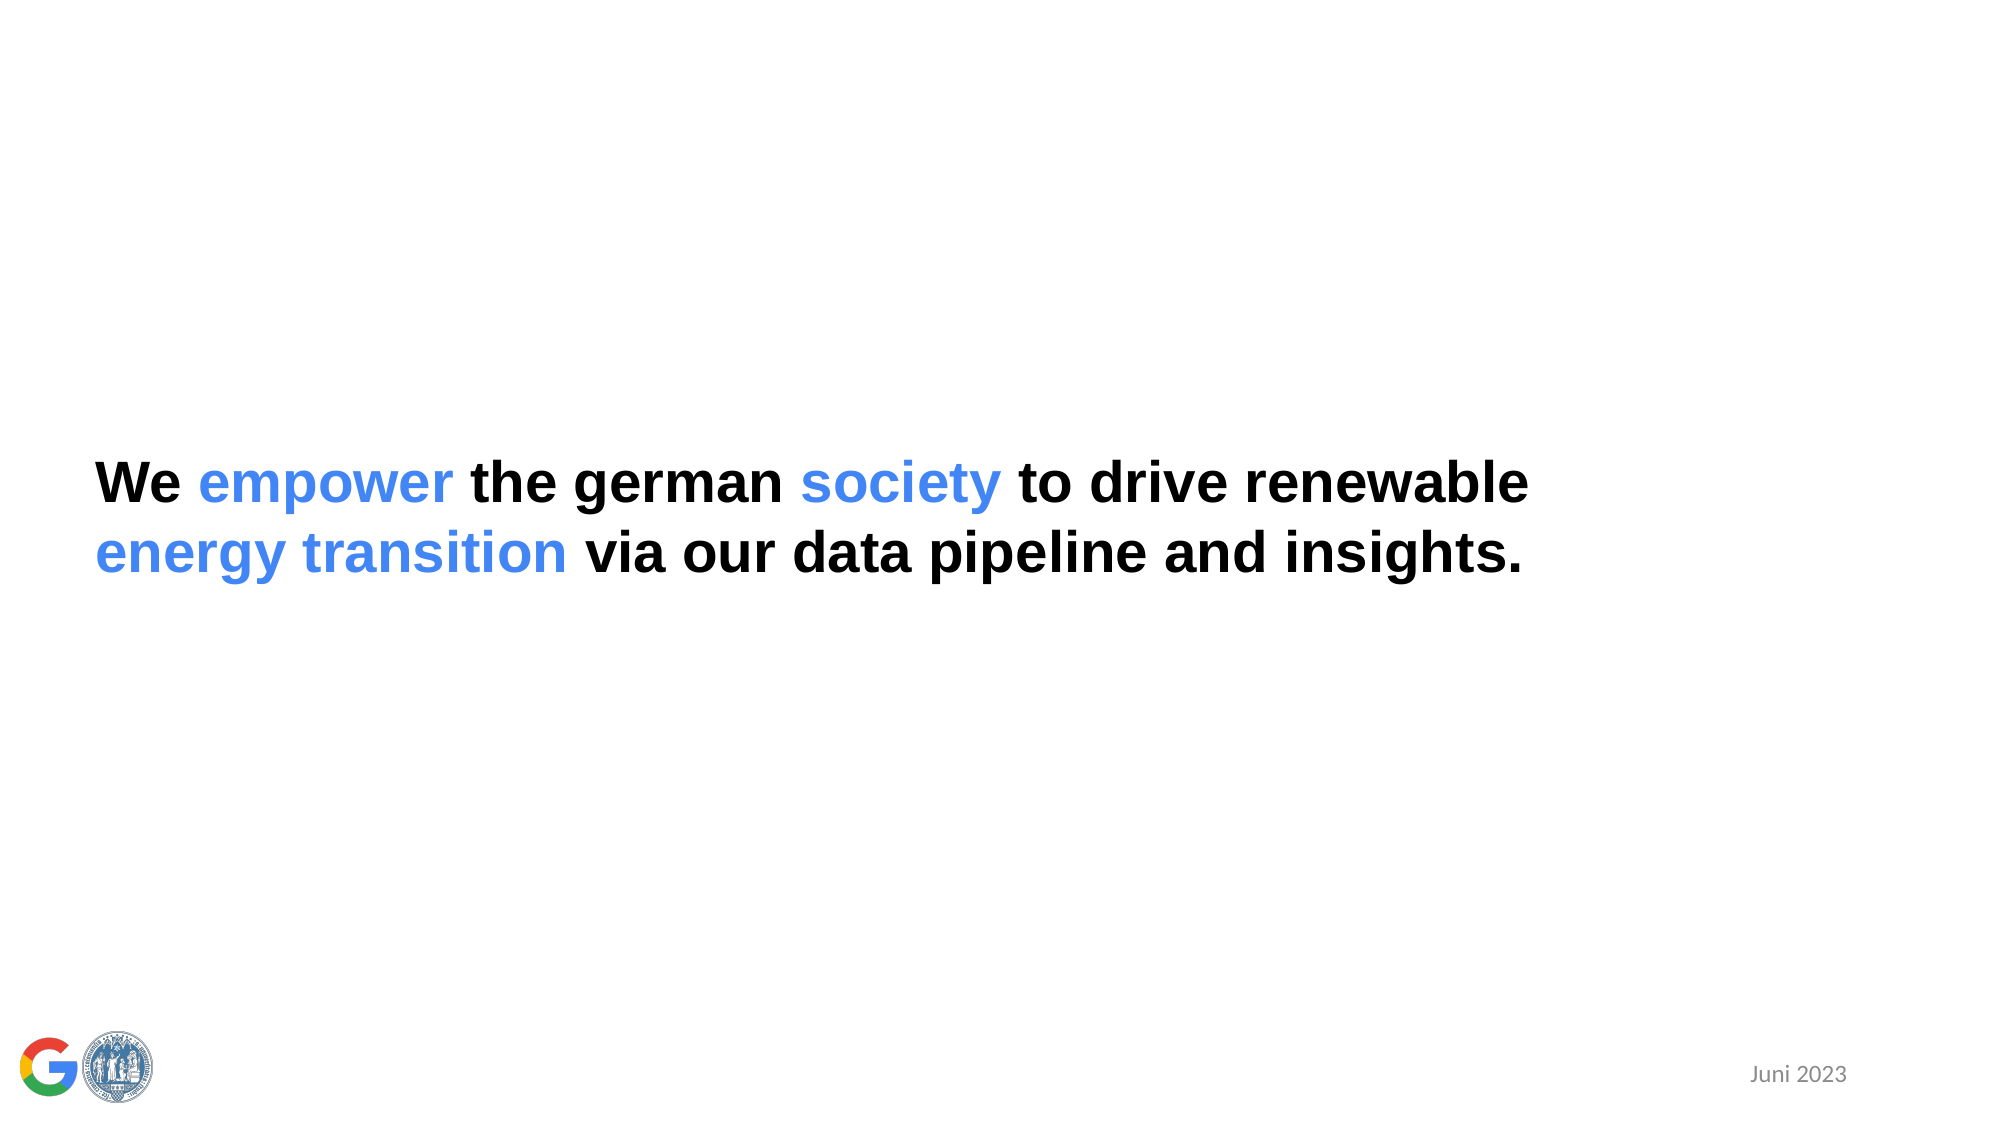

We empower the german society to drive renewable energy transition via our data pipeline and insights.
Juni 2023